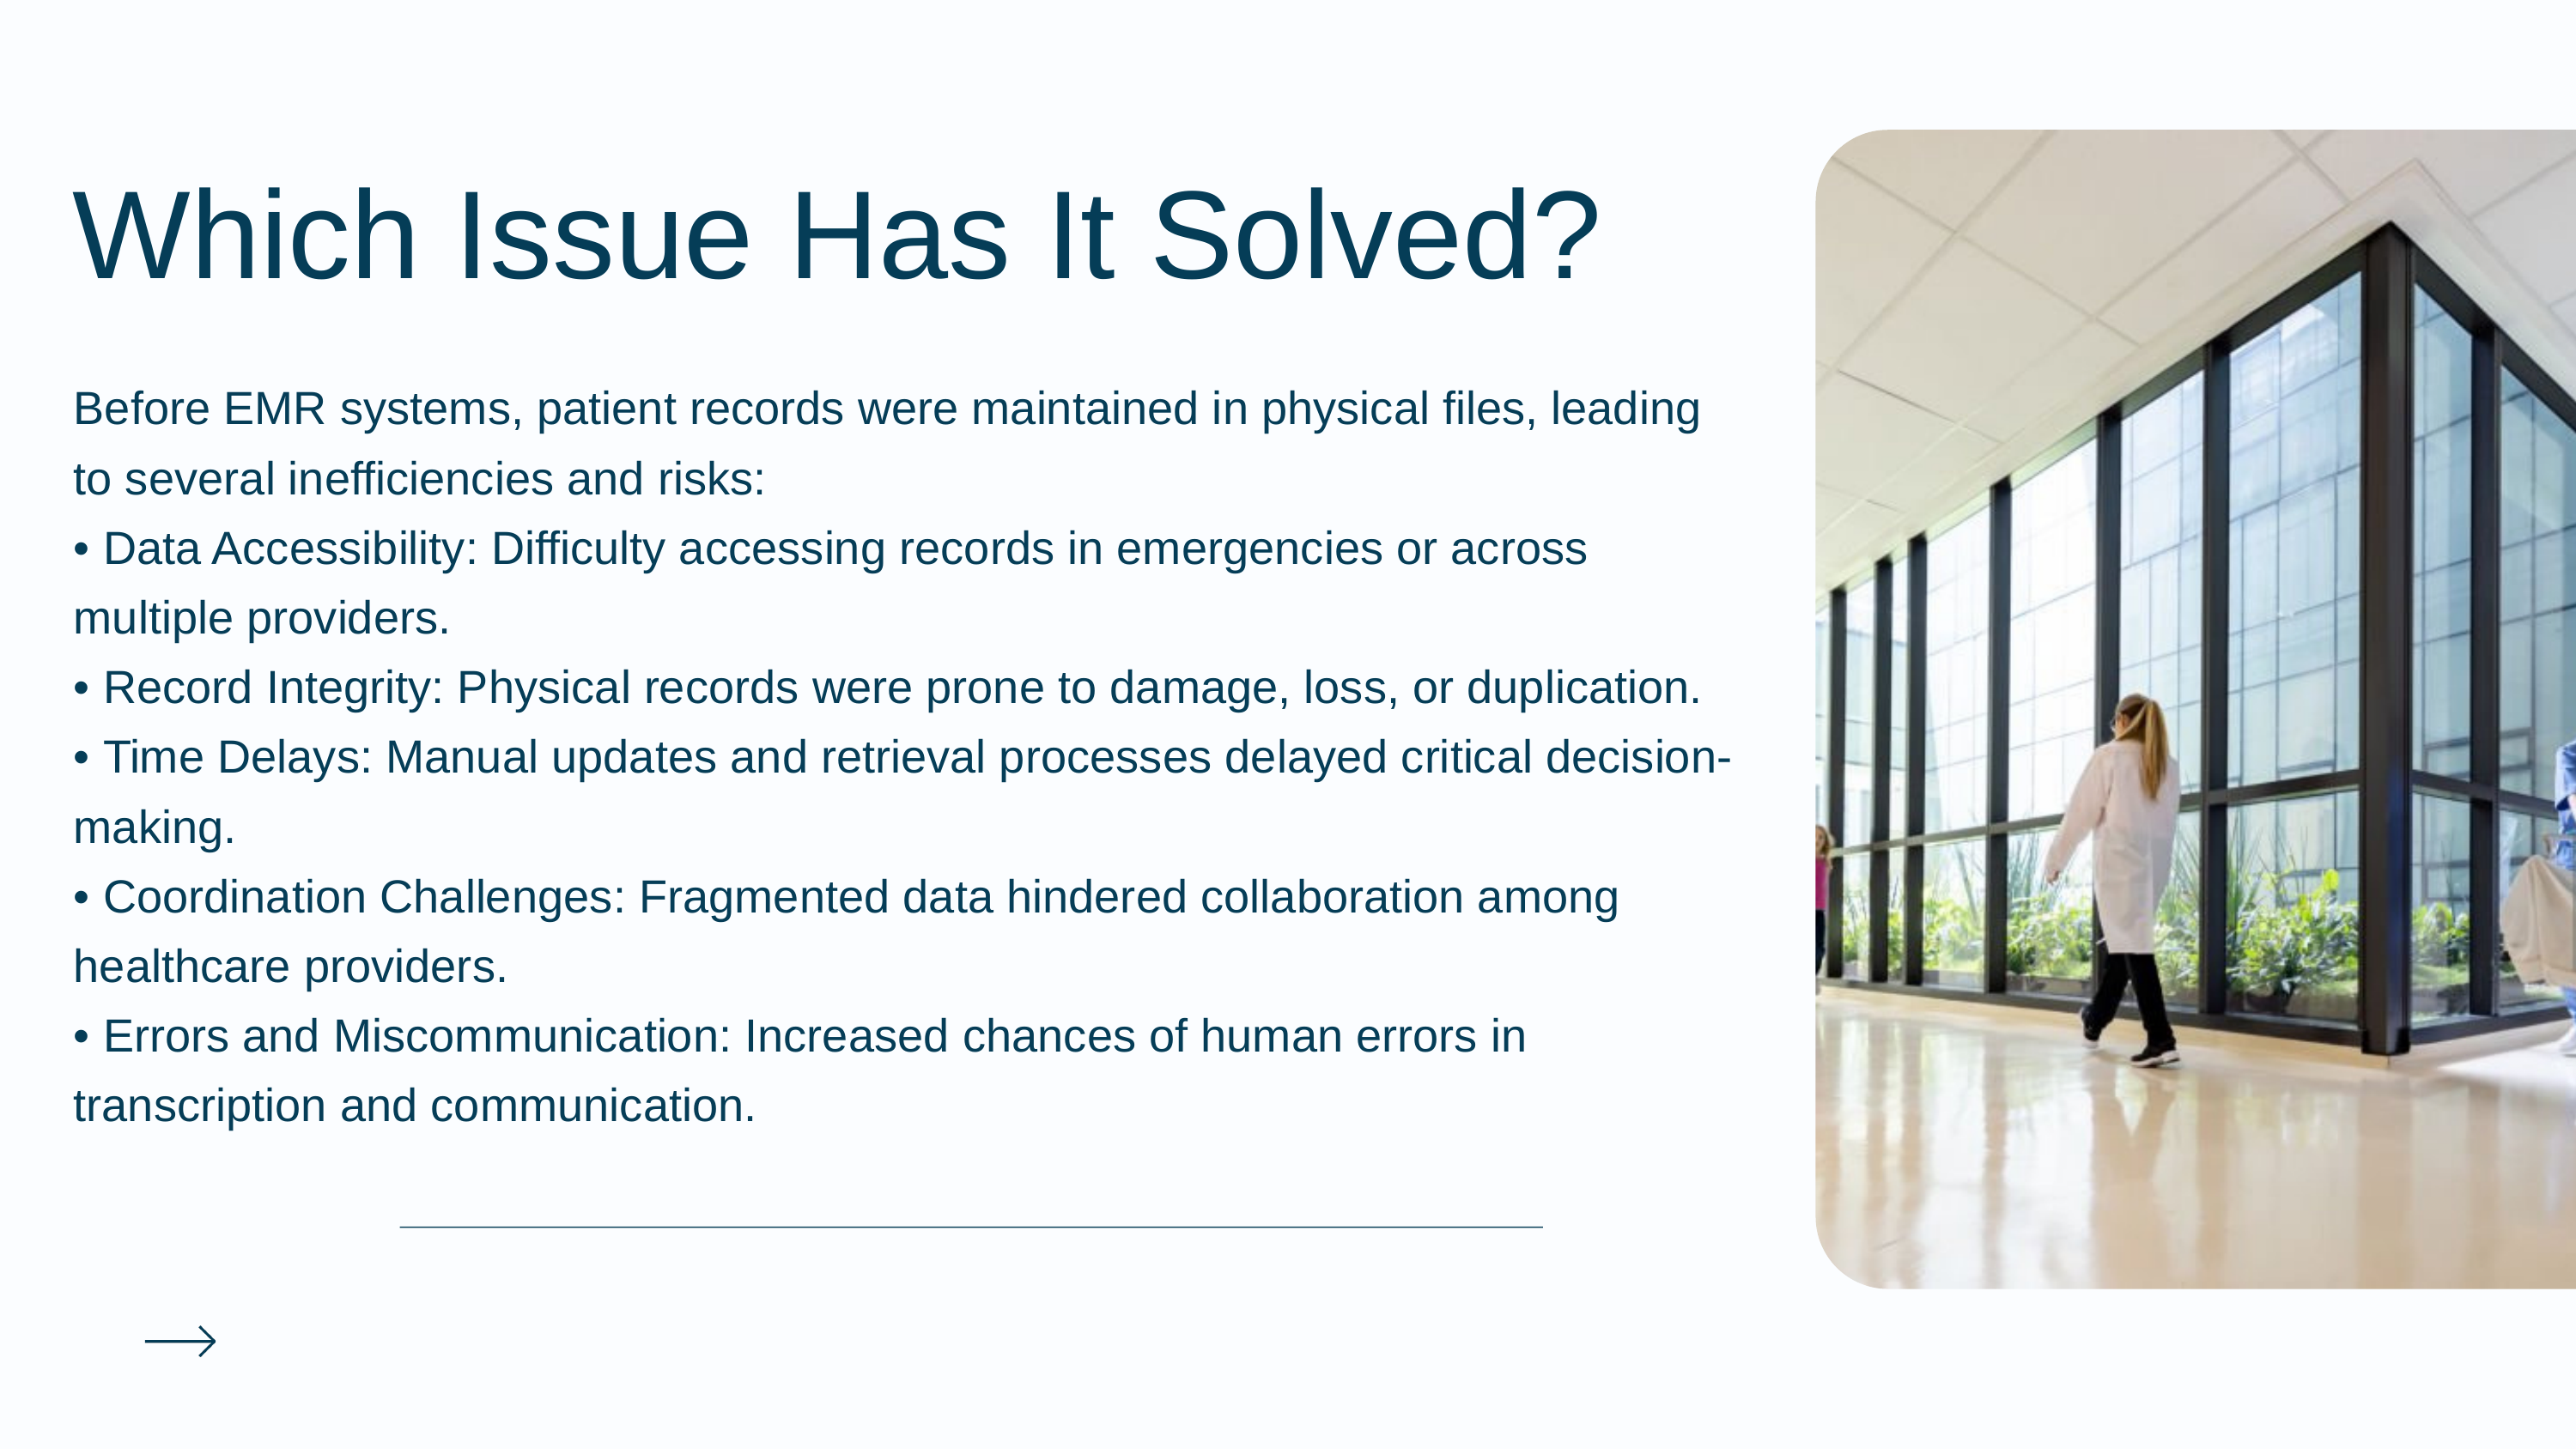

Which Issue Has It Solved?
Before EMR systems, patient records were maintained in physical files, leading to several inefficiencies and risks:
• Data Accessibility: Difficulty accessing records in emergencies or across multiple providers.
• Record Integrity: Physical records were prone to damage, loss, or duplication.
• Time Delays: Manual updates and retrieval processes delayed critical decision-making.
• Coordination Challenges: Fragmented data hindered collaboration among healthcare providers.
• Errors and Miscommunication: Increased chances of human errors in transcription and communication.